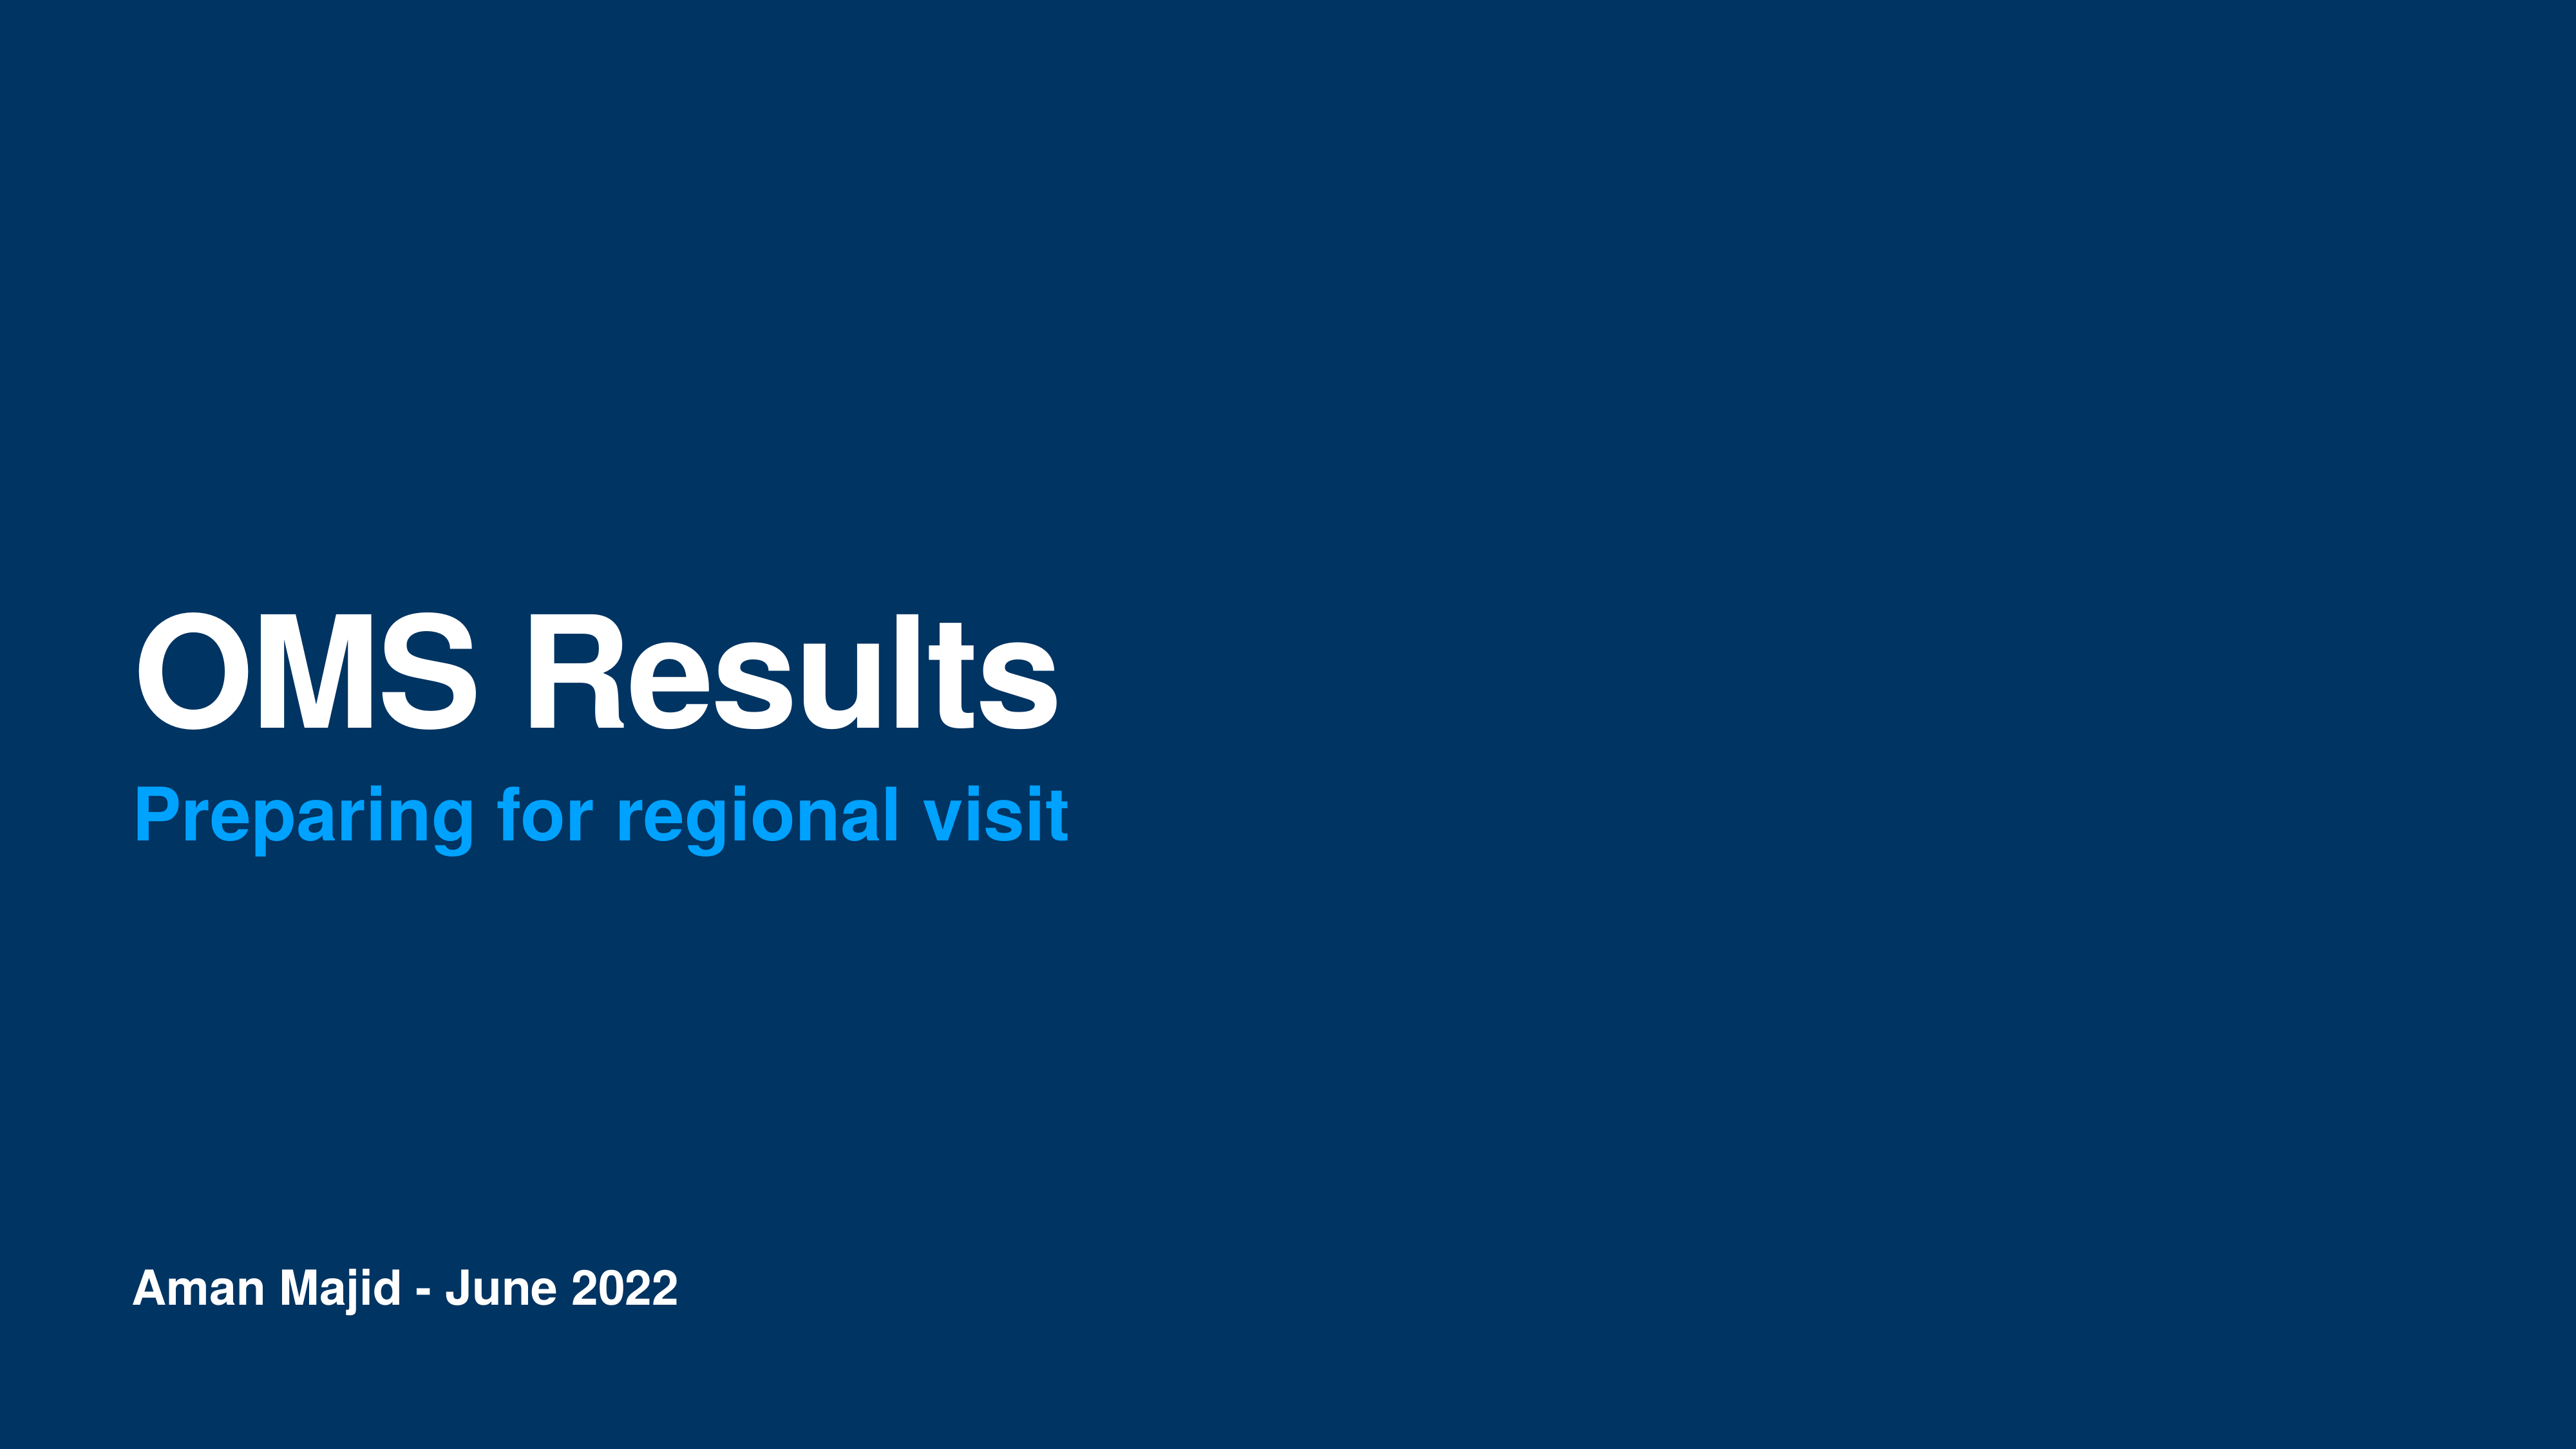

# OMS Results
Preparing for regional visit
Aman Majid - June 2022